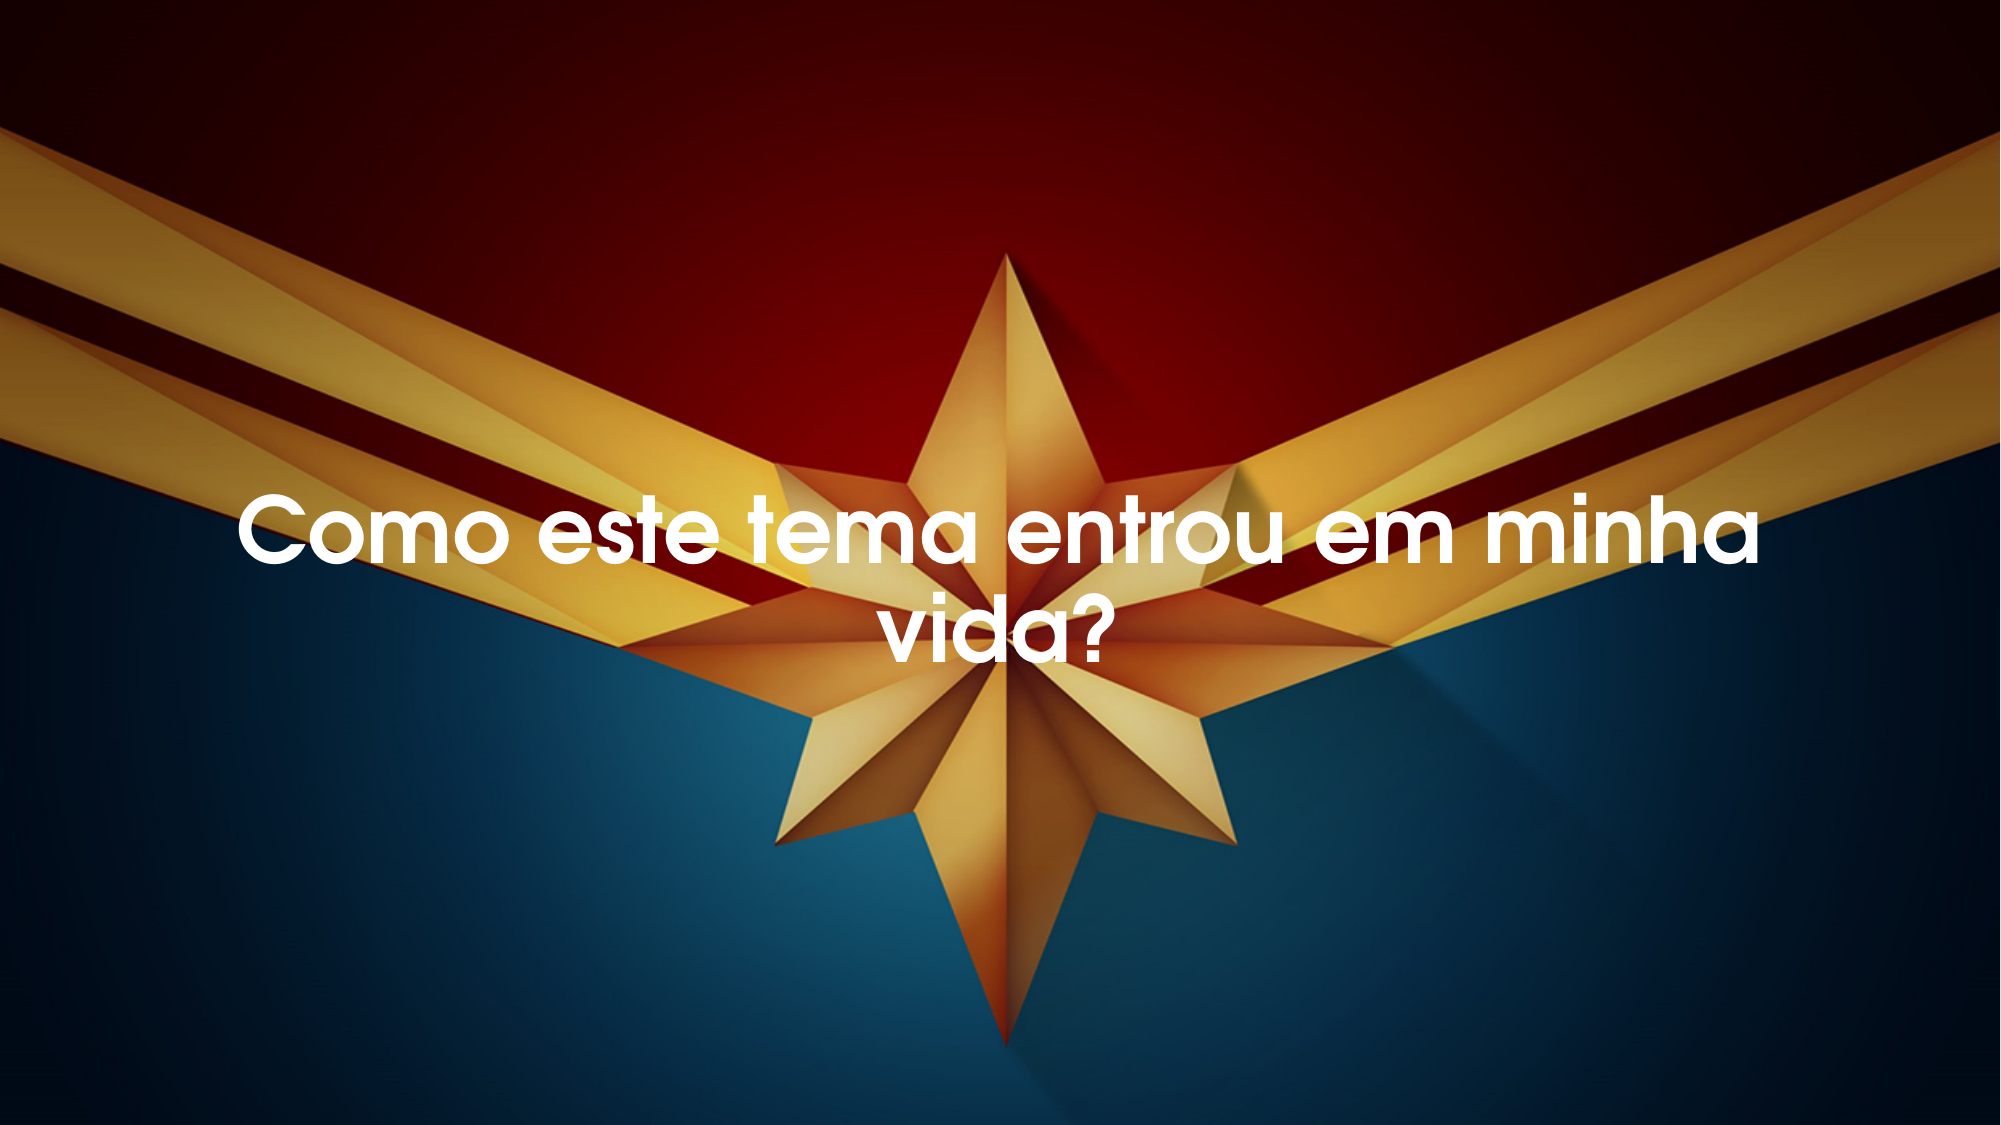

# Como este tema entrou em minha vida?